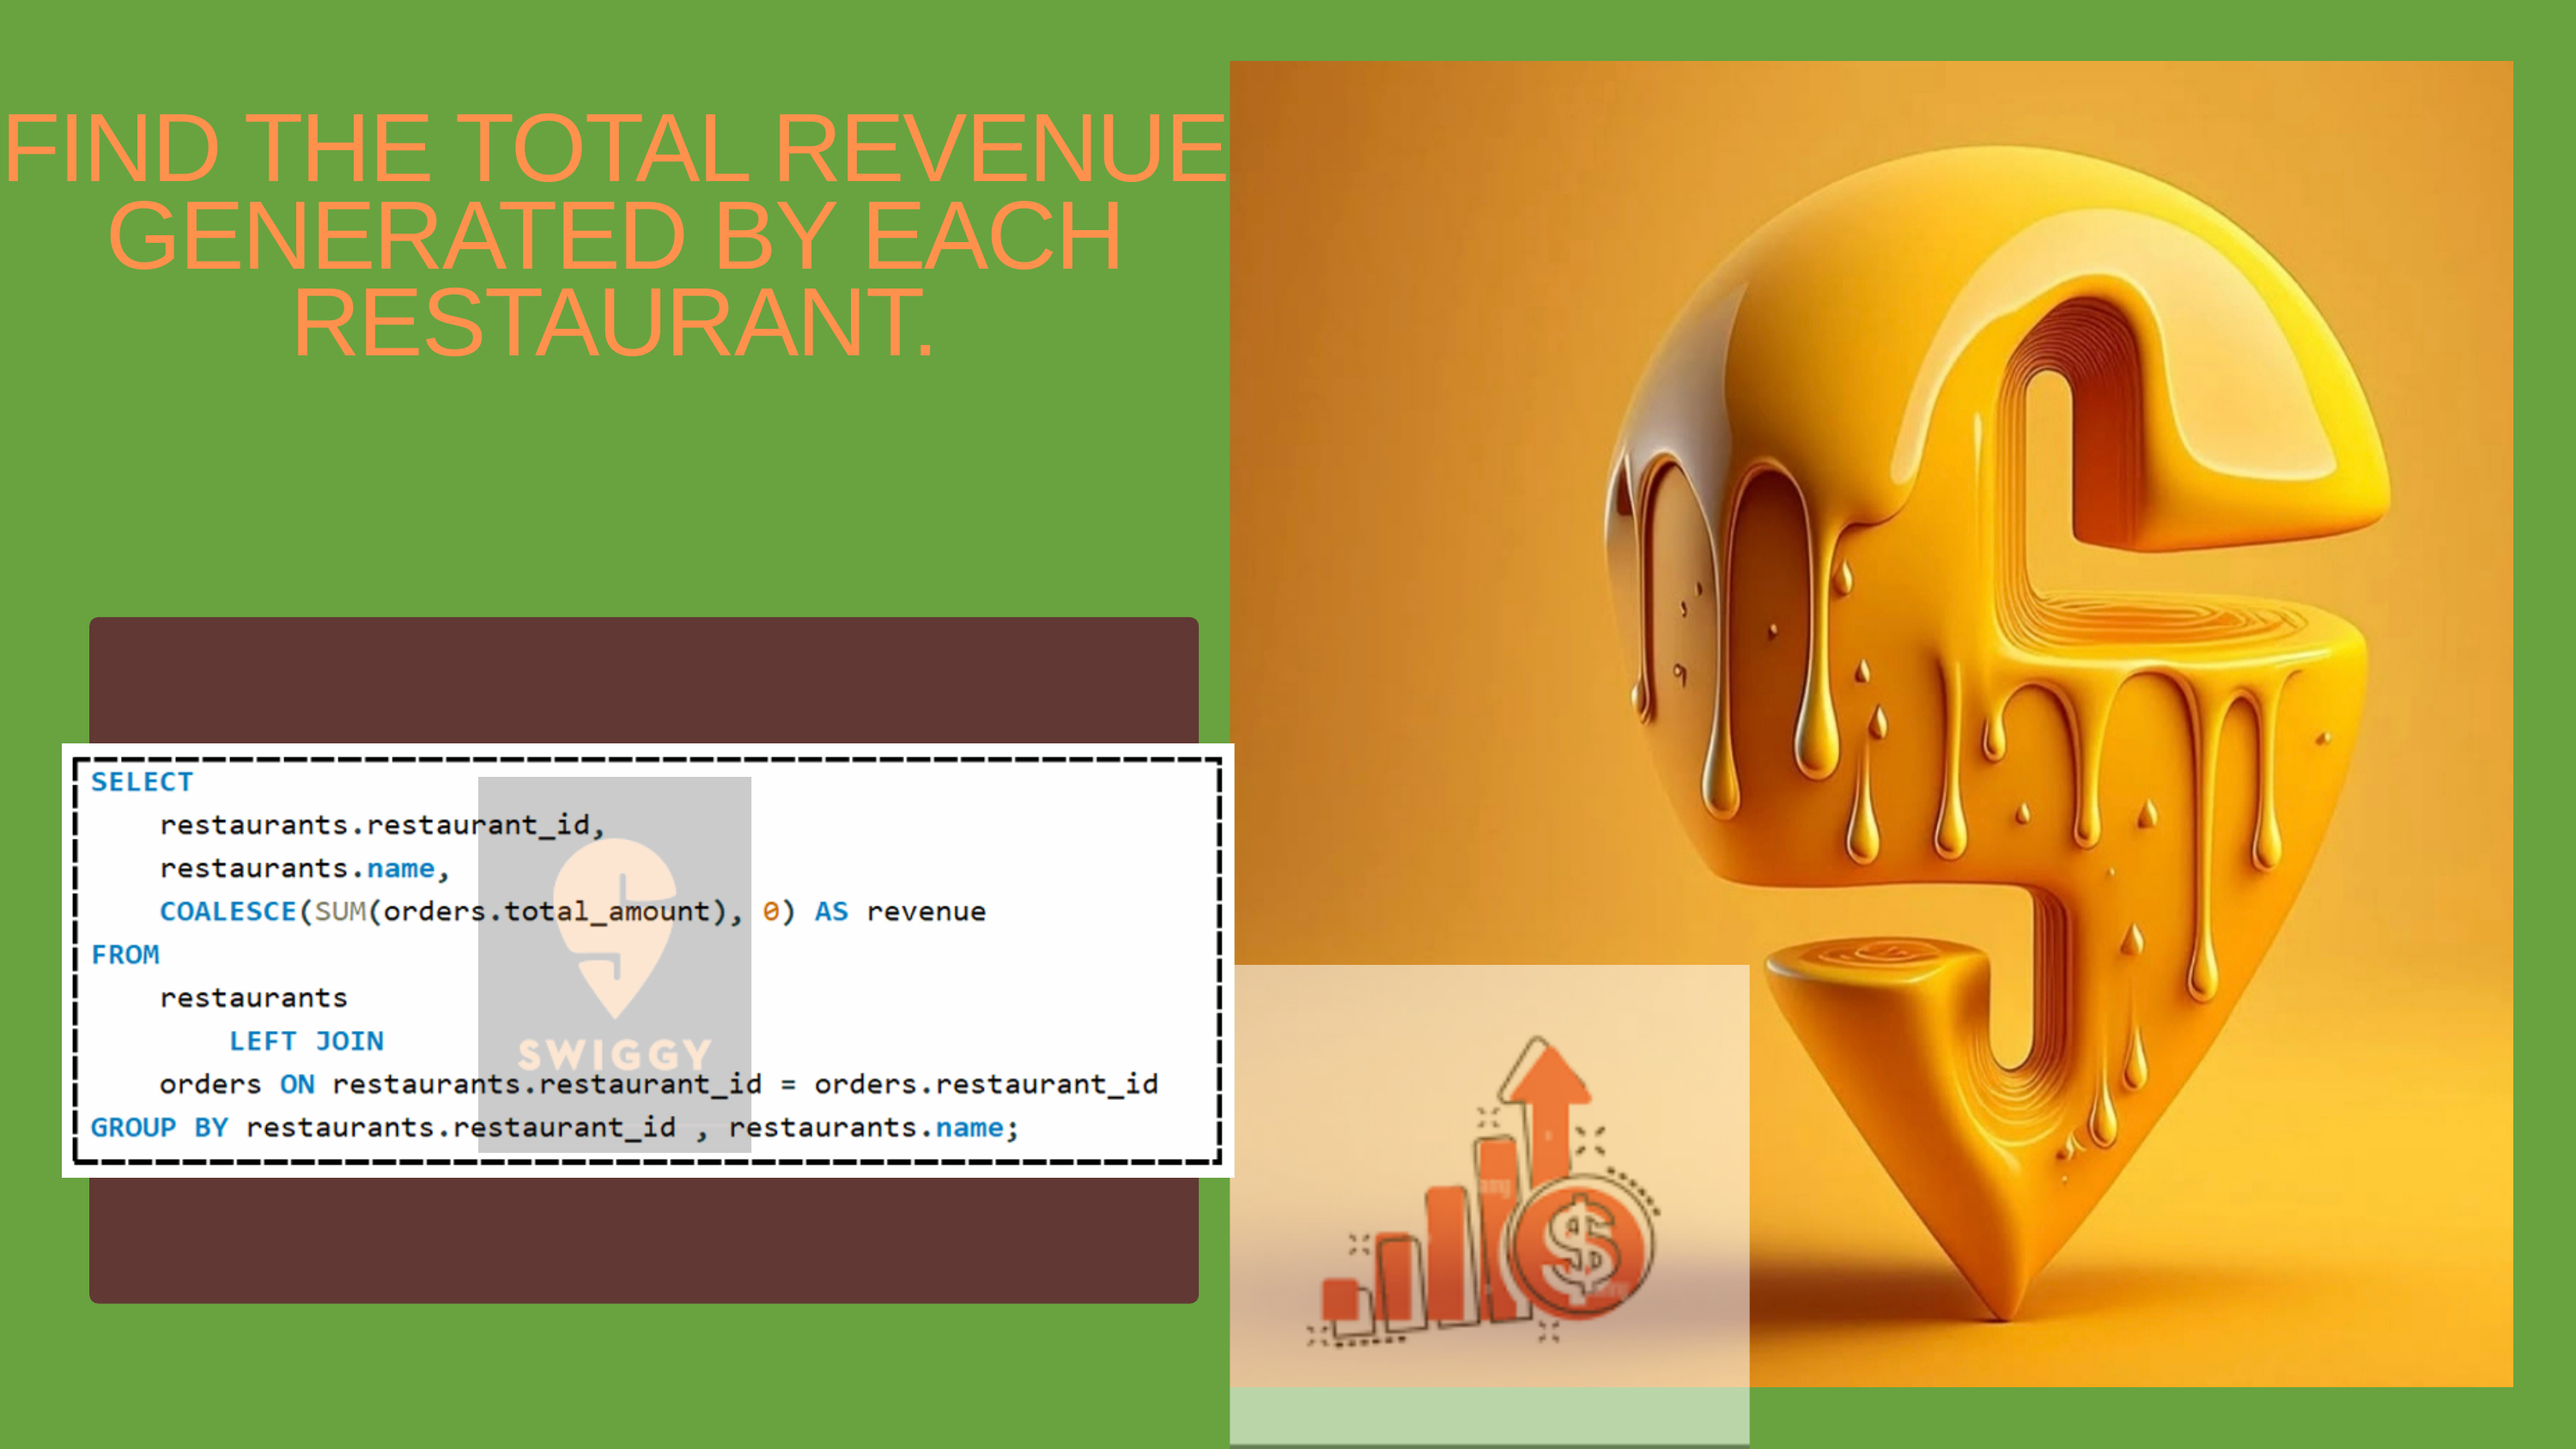

FIND THE TOTAL REVENUE GENERATED BY EACH RESTAURANT.